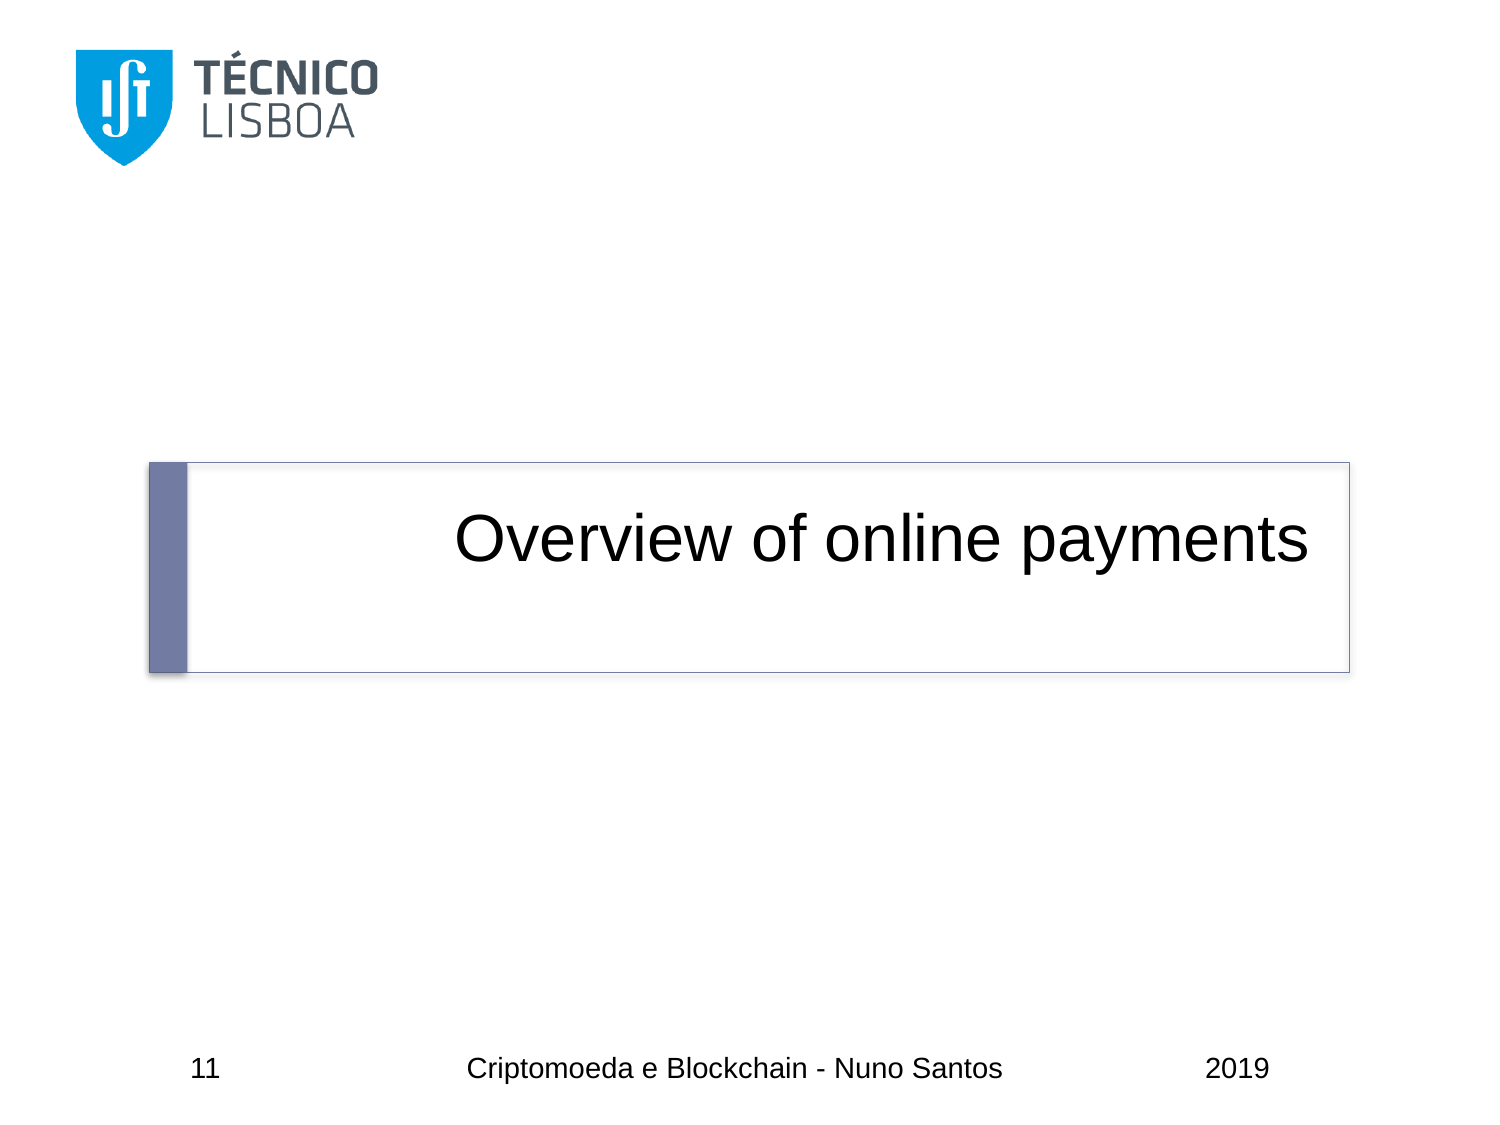

# Overview of online payments
11
Criptomoeda e Blockchain - Nuno Santos
2019